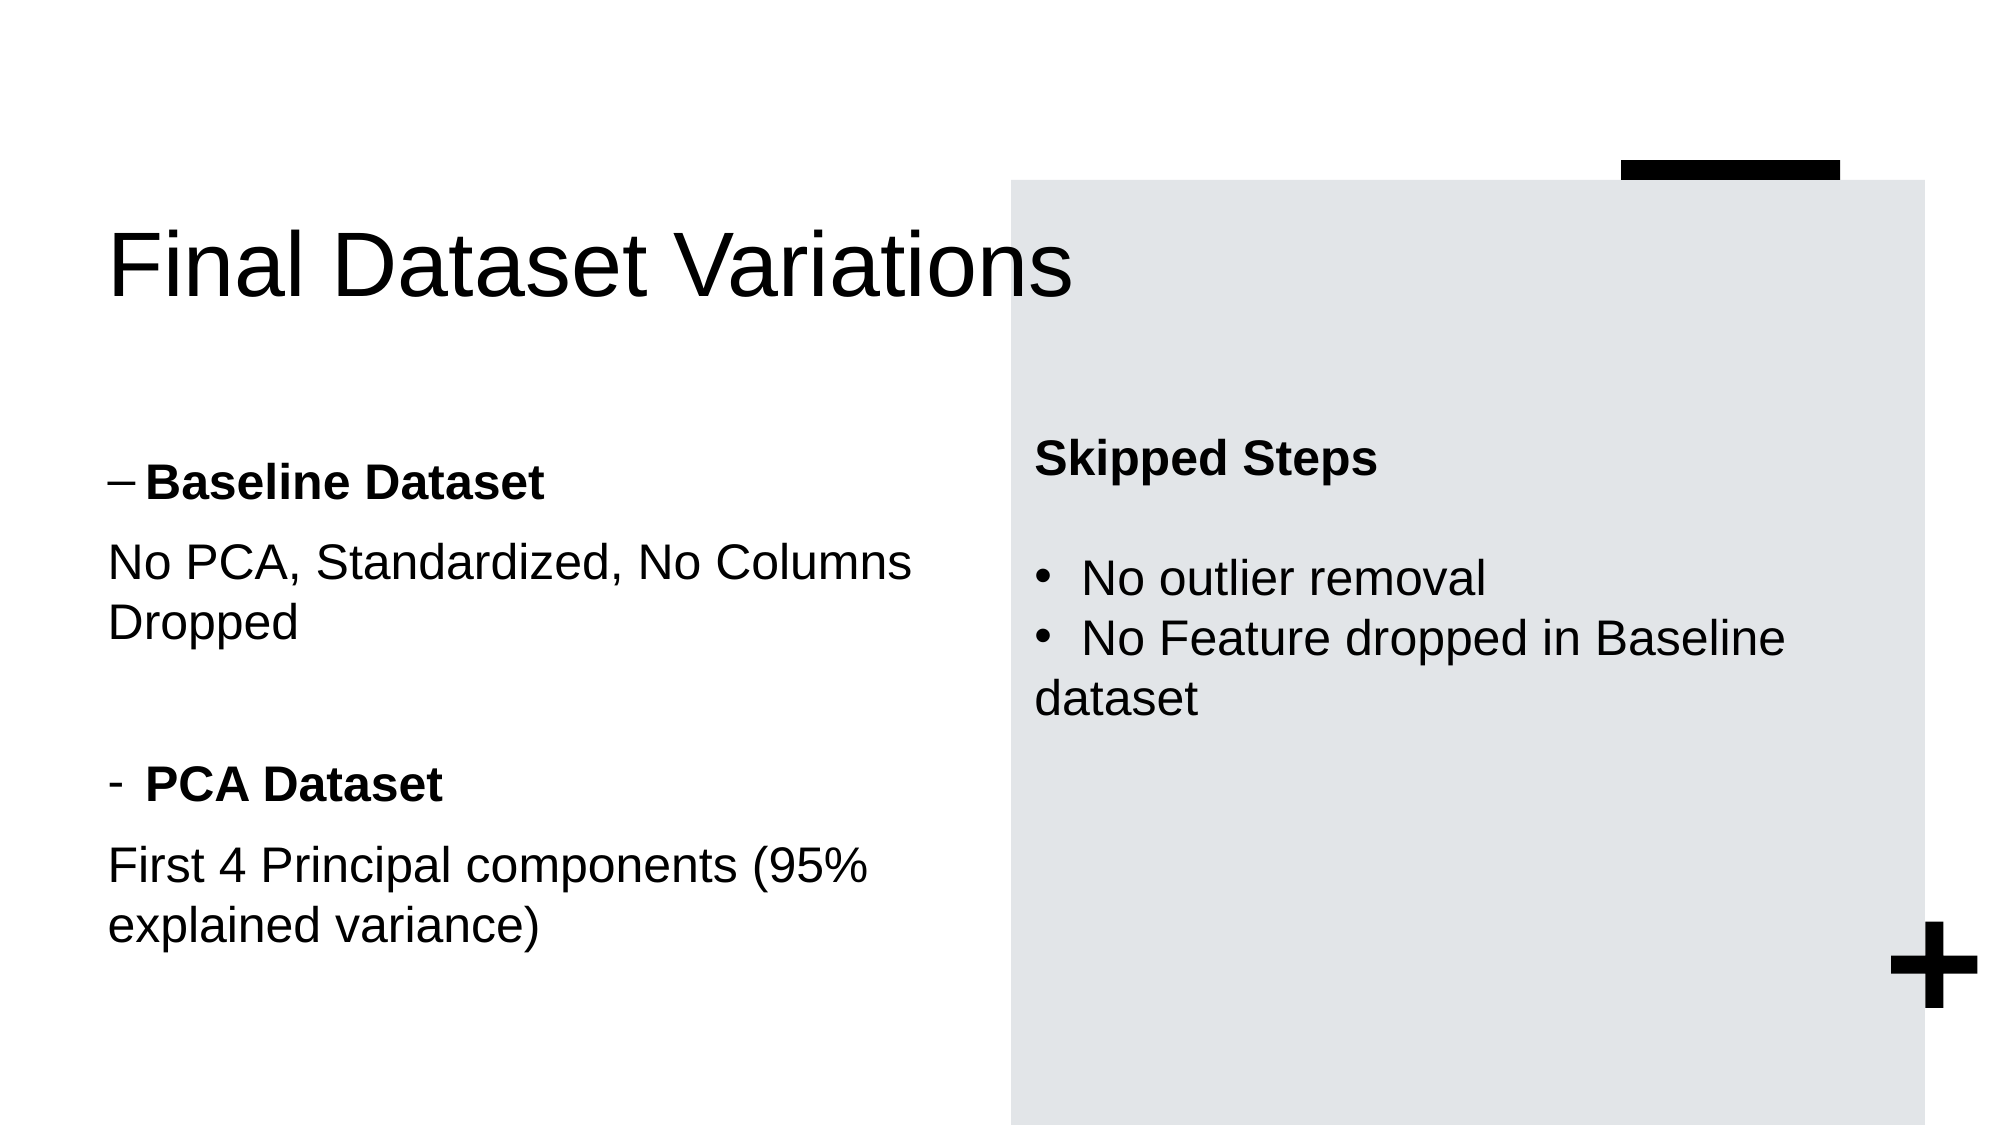

# Final Dataset Variations
Skipped Steps

No outlier removal
No Feature dropped in Baseline
dataset
Baseline Dataset
No PCA, Standardized, No Columns Dropped

PCA Dataset
First 4 Principal components (95% explained variance)